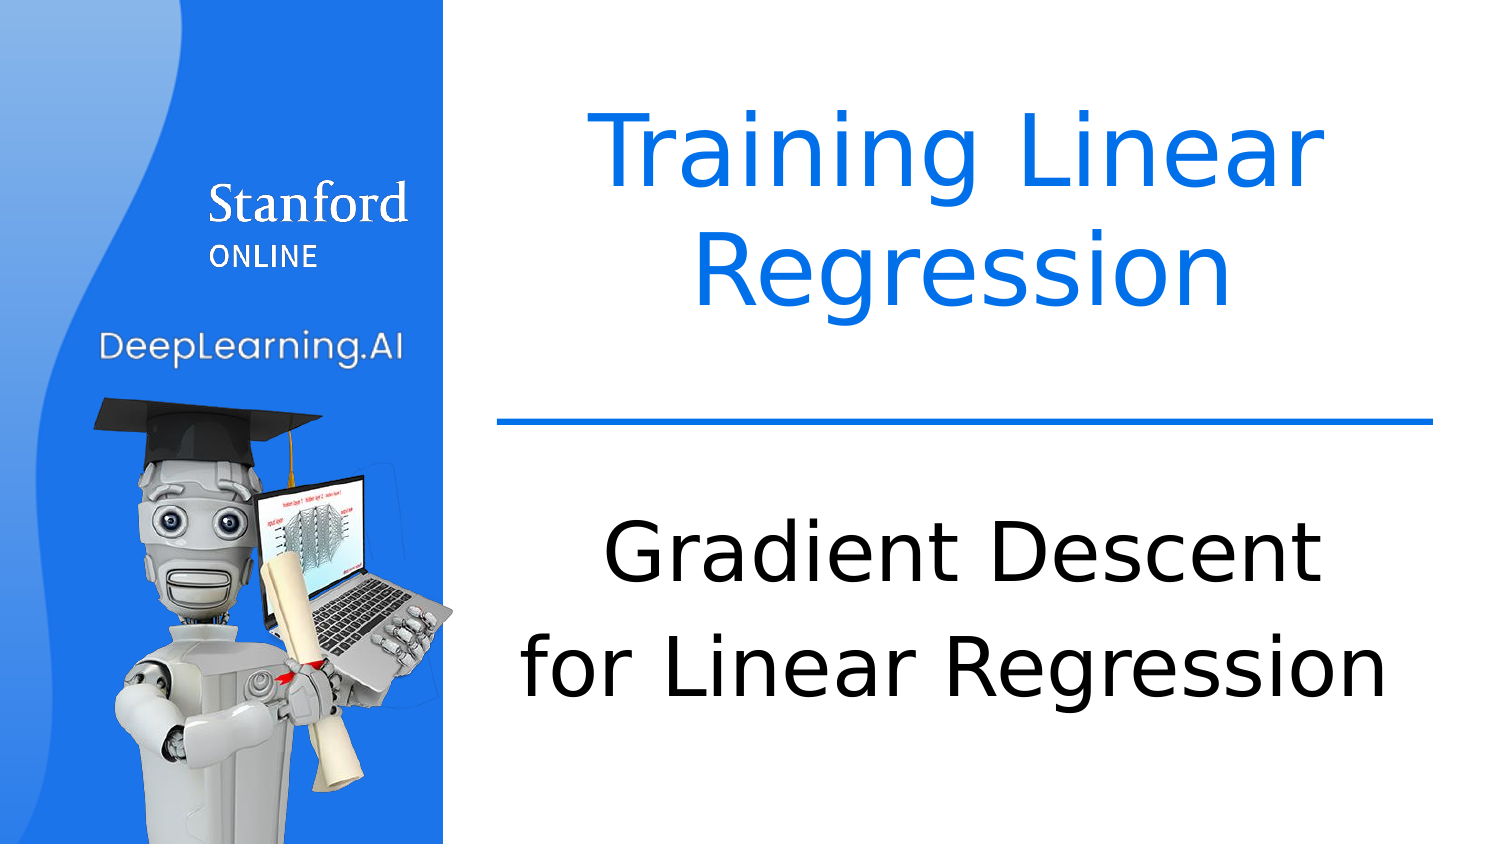

# Training Linear Regression
Gradient Descent for Linear Regression